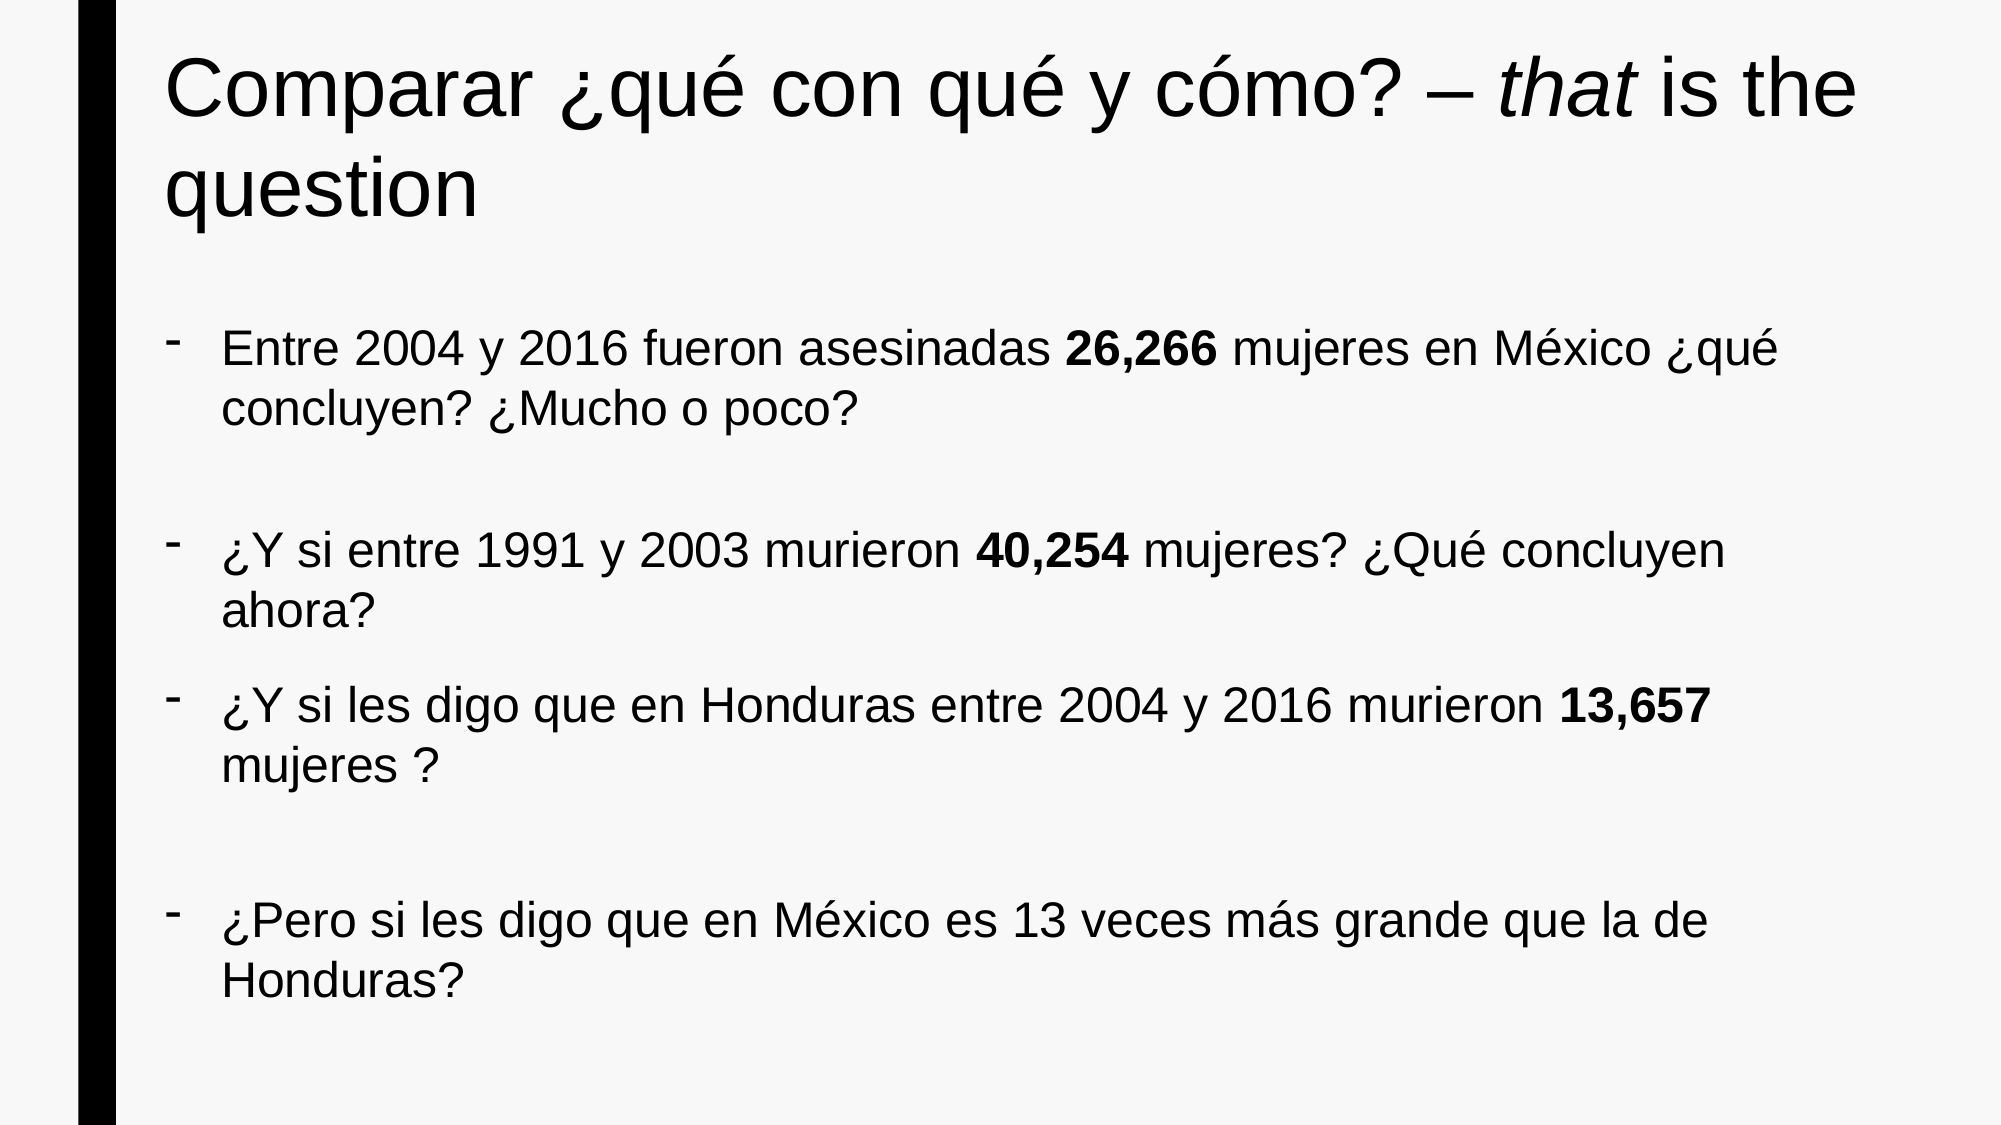

Comparar ¿qué con qué y cómo? – that is the question
Entre 2004 y 2016 fueron asesinadas 26,266 mujeres en México ¿qué concluyen? ¿Mucho o poco?
¿Y si entre 1991 y 2003 murieron 40,254 mujeres? ¿Qué concluyen ahora?
¿Y si les digo que en Honduras entre 2004 y 2016 murieron 13,657 mujeres ?
¿Pero si les digo que en México es 13 veces más grande que la de Honduras?